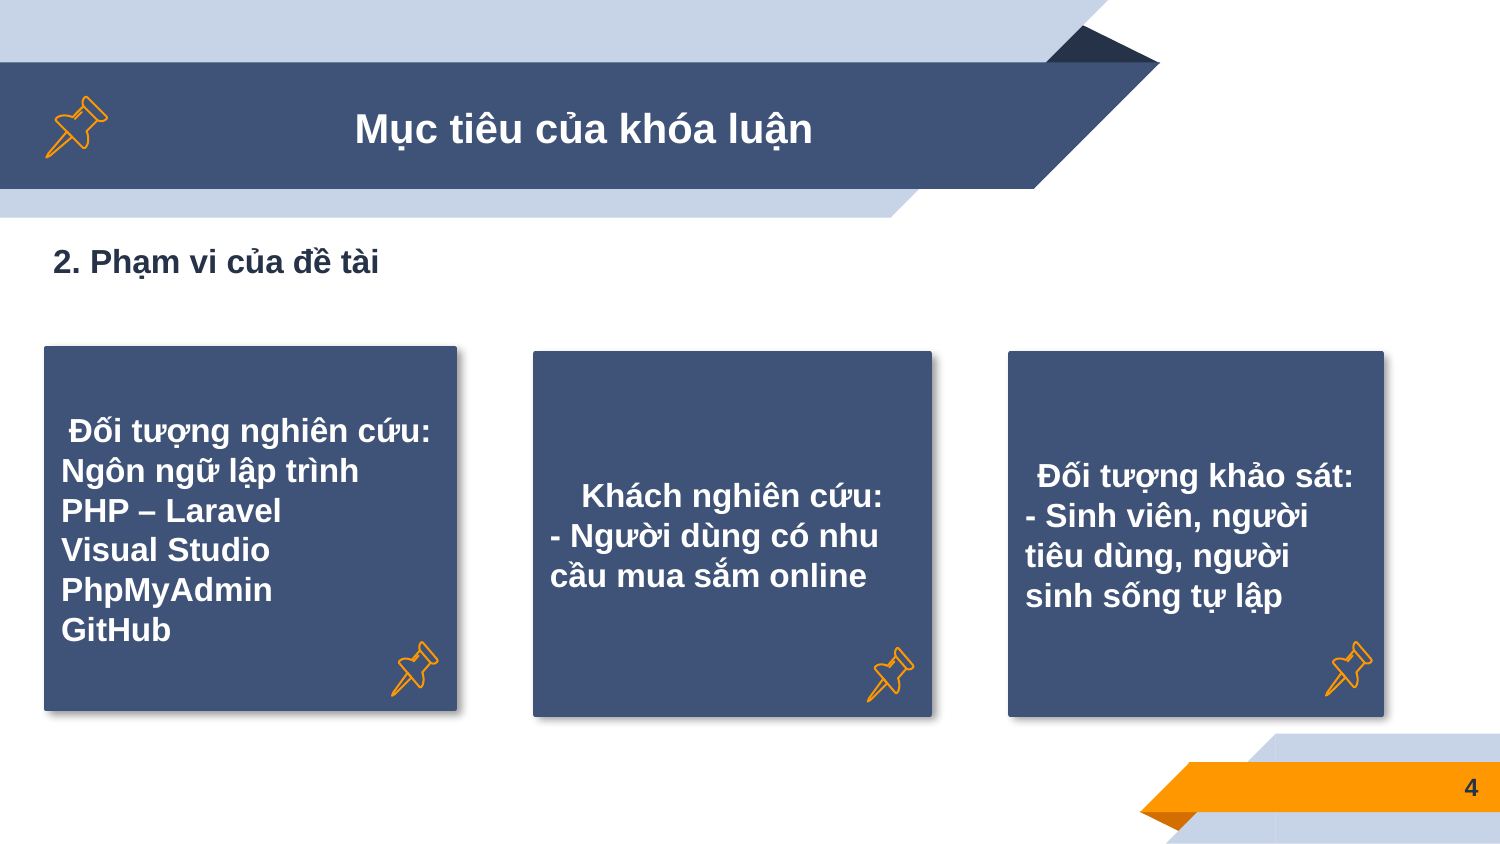

# Mục tiêu của khóa luận

2. Phạm vi của đề tài
Đối tượng nghiên cứu:
Ngôn ngữ lập trình
PHP – Laravel
Visual Studio
PhpMyAdmin
GitHub
Đối tượng khảo sát:
- Sinh viên, người tiêu dùng, người sinh sống tự lập
Khách nghiên cứu:
- Người dùng có nhu cầu mua sắm online

4